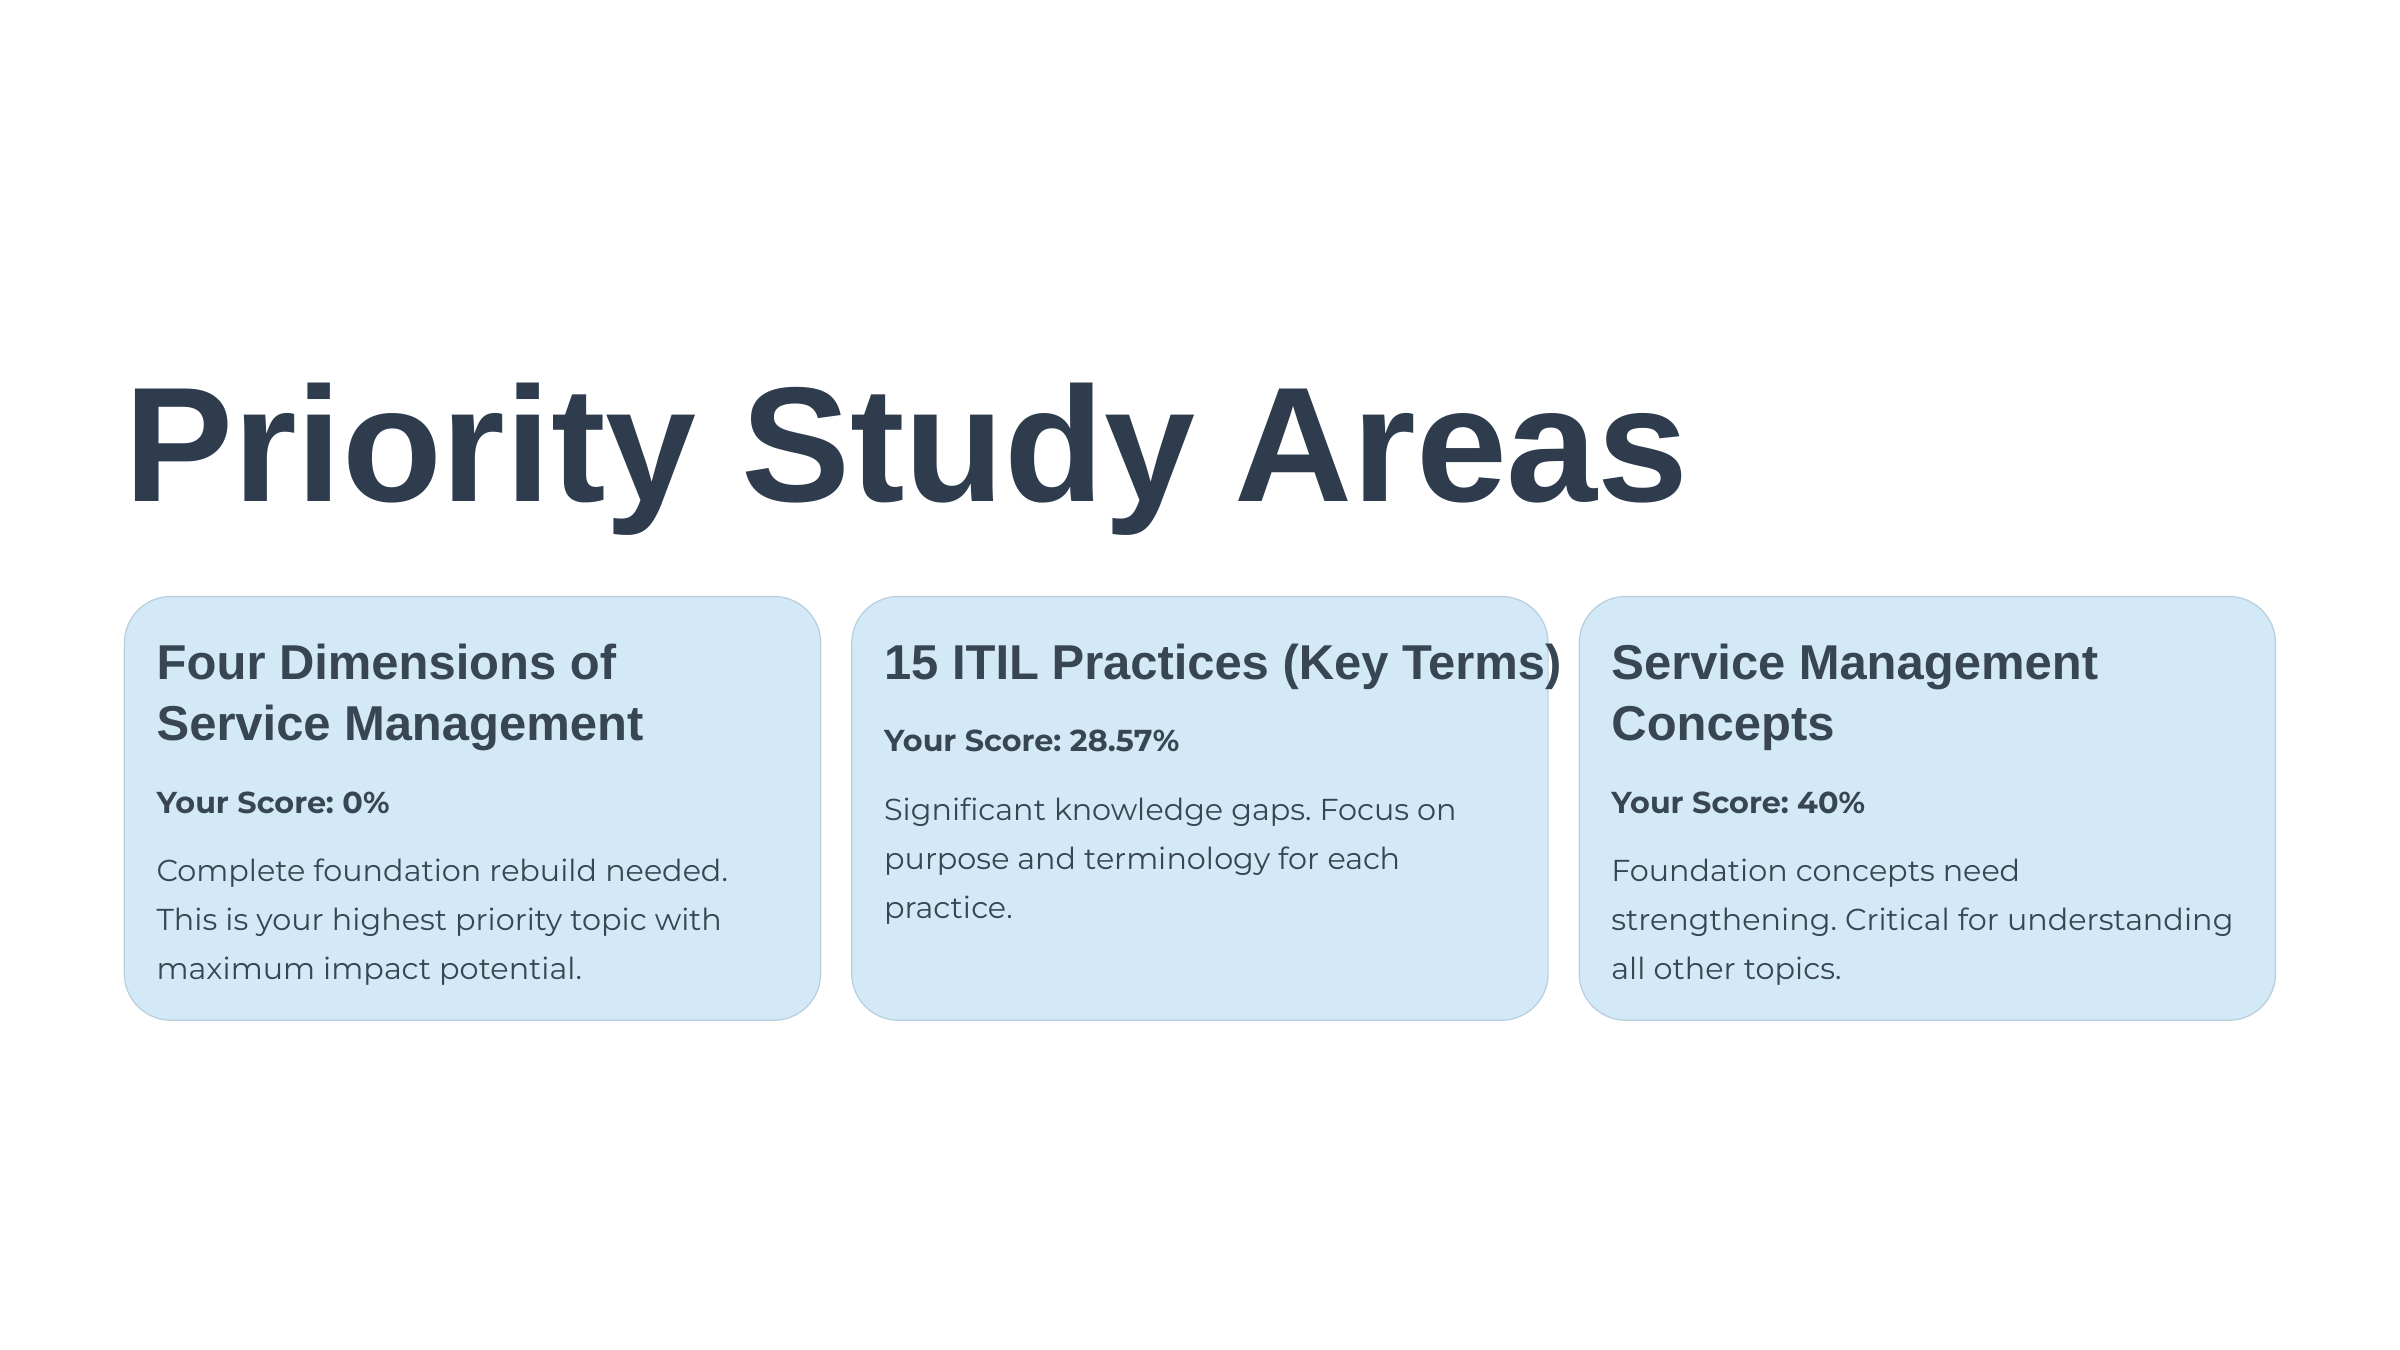

Priority Study Areas

Four Dimensions of Service Management
15 ITIL Practices (Key Terms)
Service Management Concepts
Your Score: 28.57%
Your Score: 0%
Your Score: 40%
Significant knowledge gaps. Focus on purpose and terminology for each practice.
Complete foundation rebuild needed. This is your highest priority topic with maximum impact potential.
Foundation concepts need strengthening. Critical for understanding all other topics.